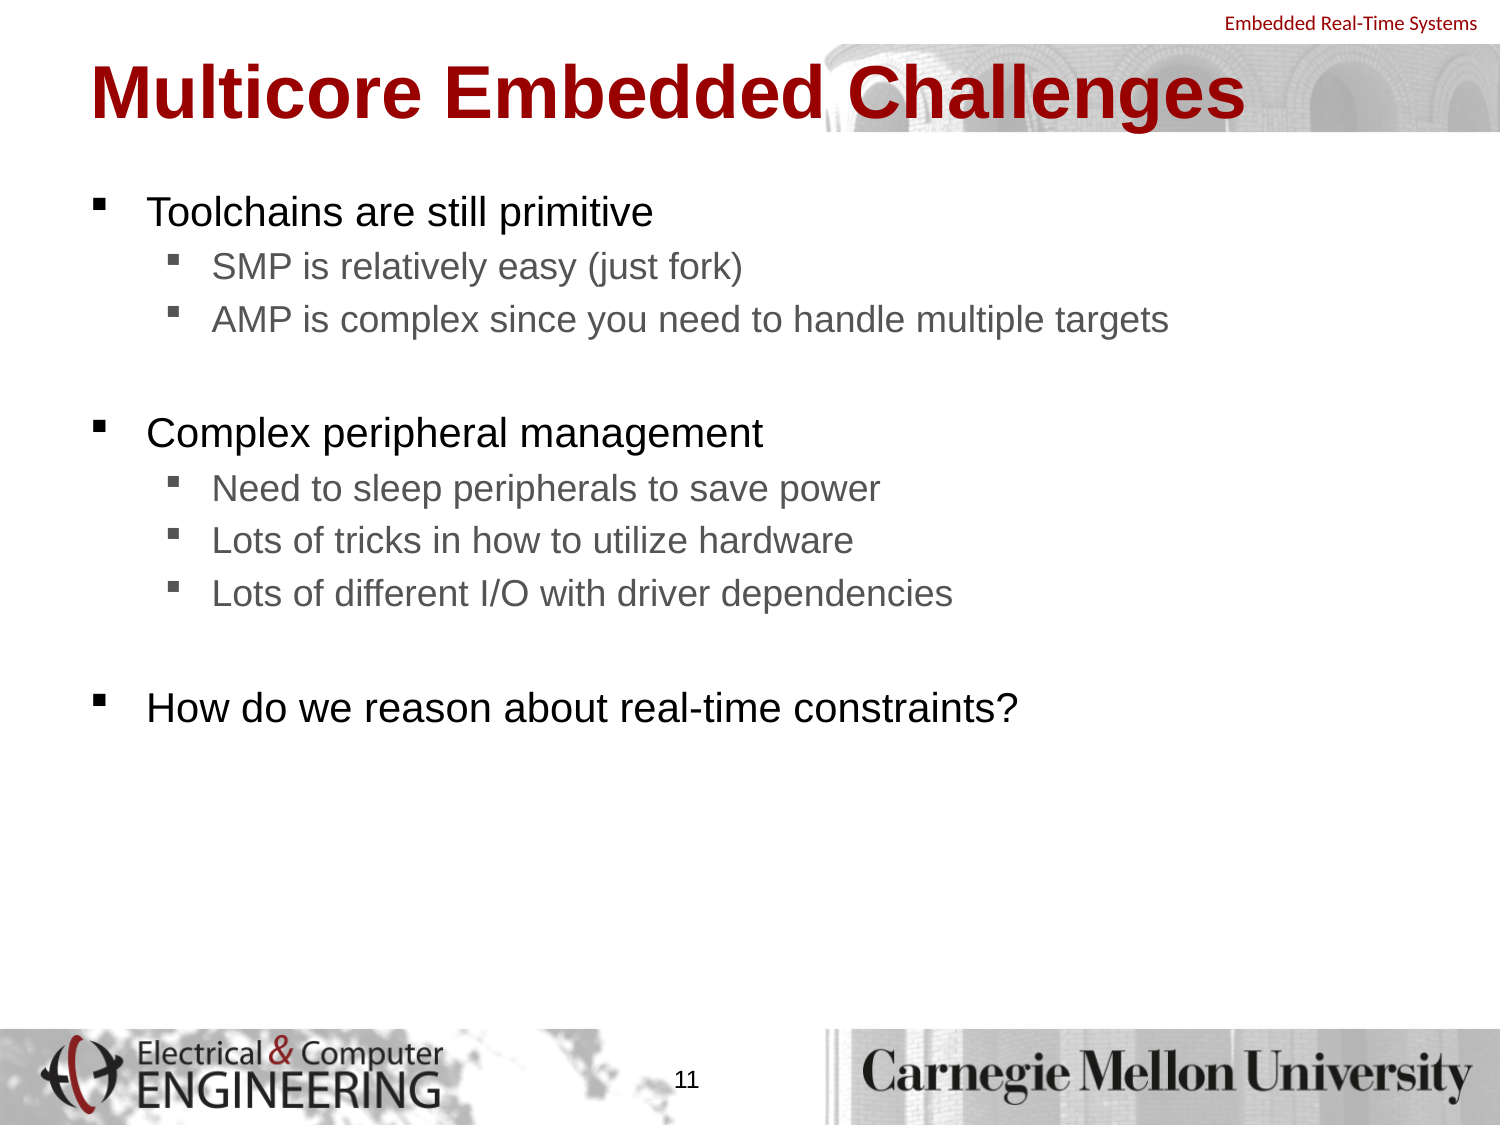

# Multicore Embedded Challenges
Toolchains are still primitive
SMP is relatively easy (just fork)
AMP is complex since you need to handle multiple targets

Complex peripheral management
Need to sleep peripherals to save power
Lots of tricks in how to utilize hardware
Lots of different I/O with driver dependencies

How do we reason about real-time constraints?
11